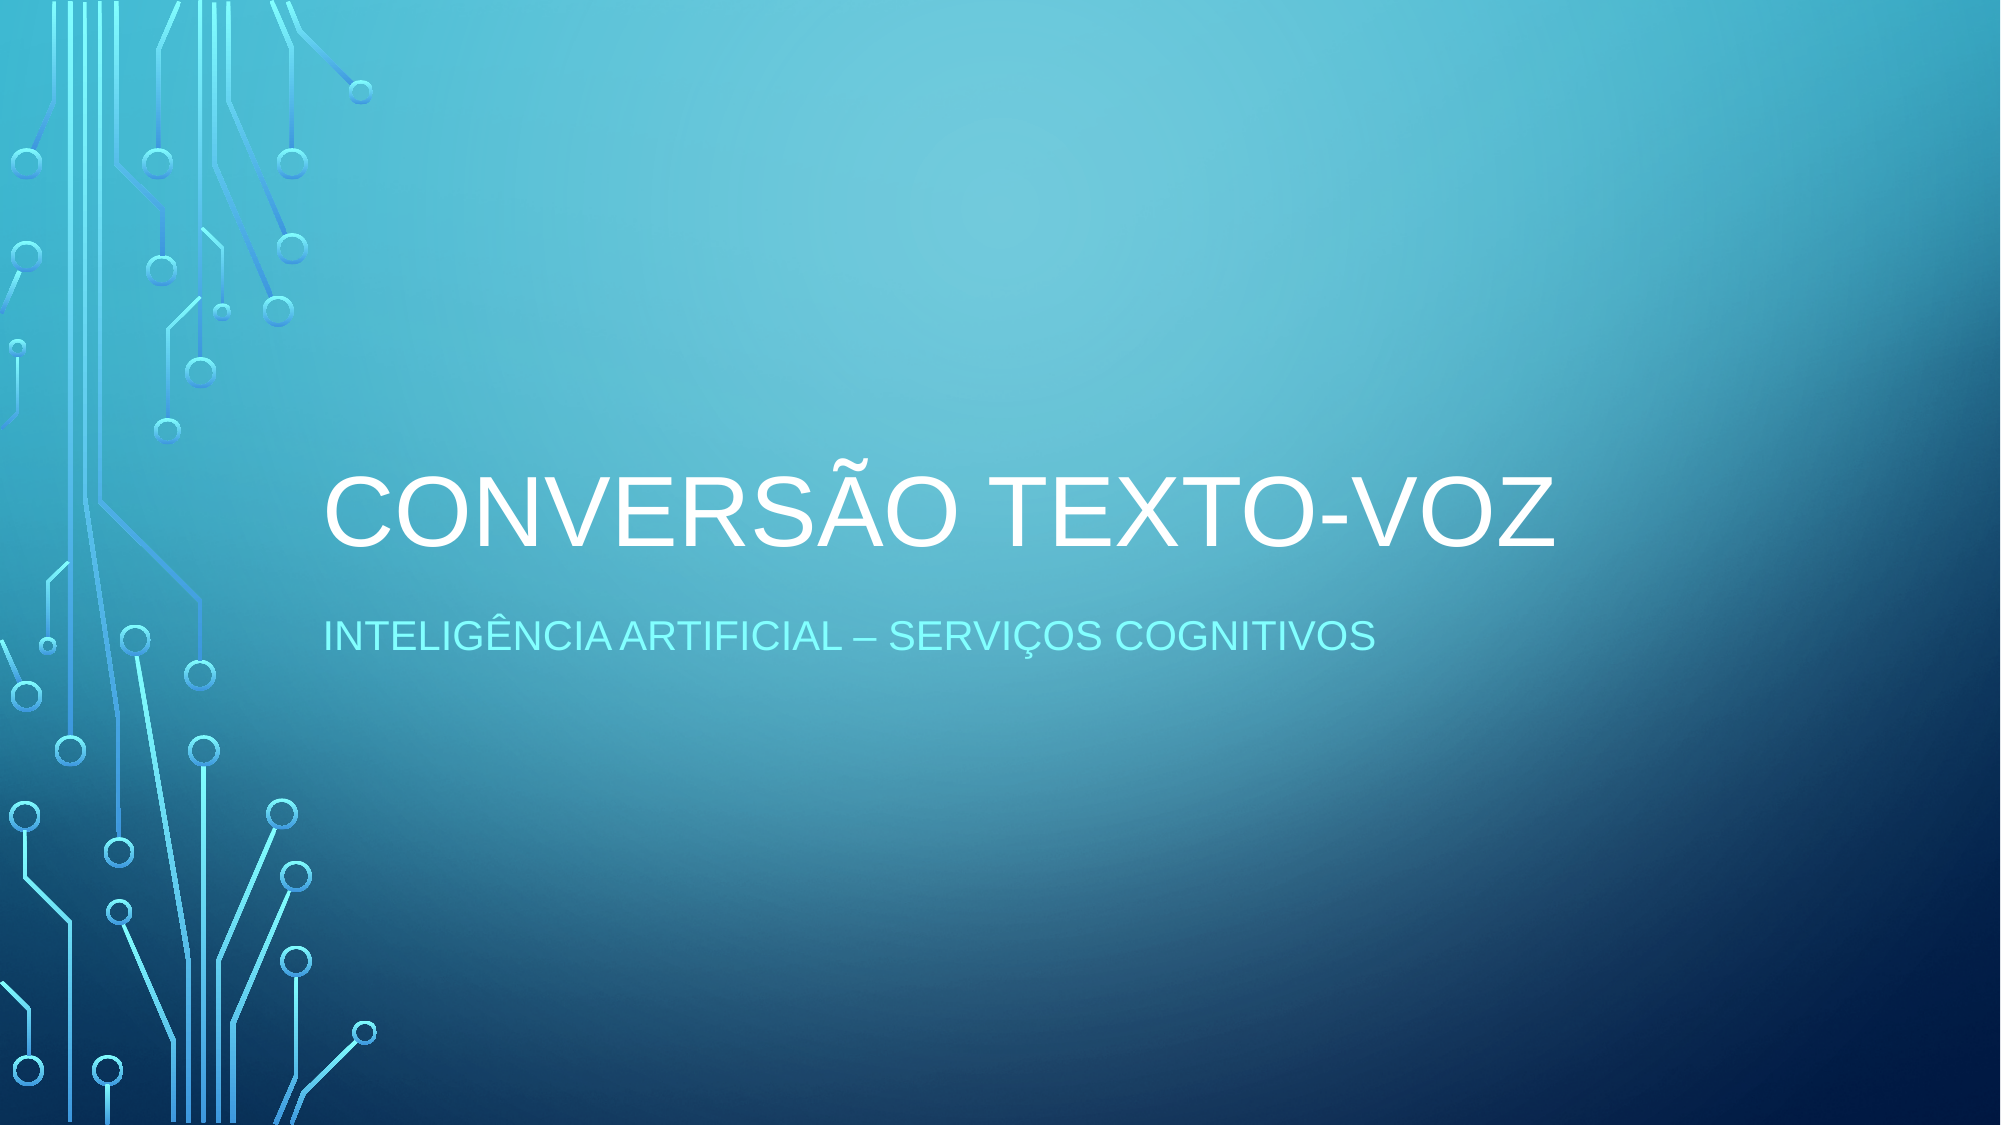

# Conversão texto-voz
Inteligência Artificial – Serviços cognitivos